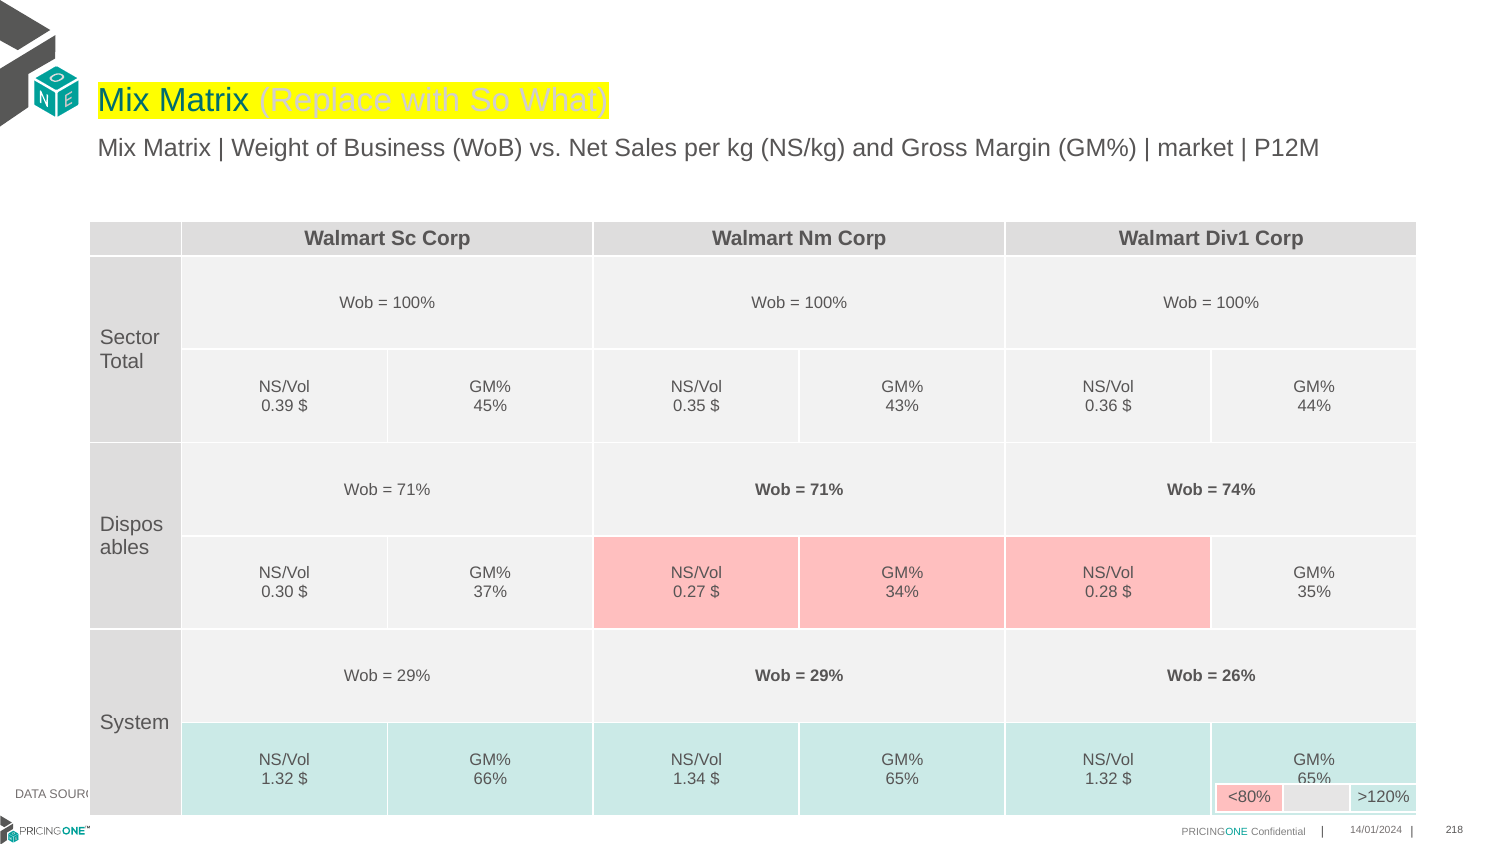

# Mix Matrix (Replace with So What)
Mix Matrix | Weight of Business (WoB) vs. Net Sales per kg (NS/kg) and Gross Margin (GM%) | market | P12M
|  | Walmart Sc Corp |  | Walmart Nm Corp |  | Walmart Div1 Corp |  |
| --- | --- | --- | --- | --- | --- | --- |
| Sector Total | Wob = 100% |  | Wob = 100% |  | Wob = 100% |  |
|  | NS/Vol 0.39 $ | GM% 45% | NS/Vol 0.35 $ | GM% 43% | NS/Vol 0.36 $ | GM% 44% |
| Disposables | Wob = 71% |  | Wob = 71% |  | Wob = 74% |  |
|  | NS/Vol 0.30 $ | GM% 37% | NS/Vol 0.27 $ | GM% 34% | NS/Vol 0.28 $ | GM% 35% |
| System | Wob = 29% |  | Wob = 29% |  | Wob = 26% |  |
|  | NS/Vol 1.32 $ | GM% 66% | NS/Vol 1.34 $ | GM% 65% | NS/Vol 1.32 $ | GM% 65% |
DATA SOURCE: Client P&L
| <80% |  | >120% |
| --- | --- | --- |

14/01/2024
218